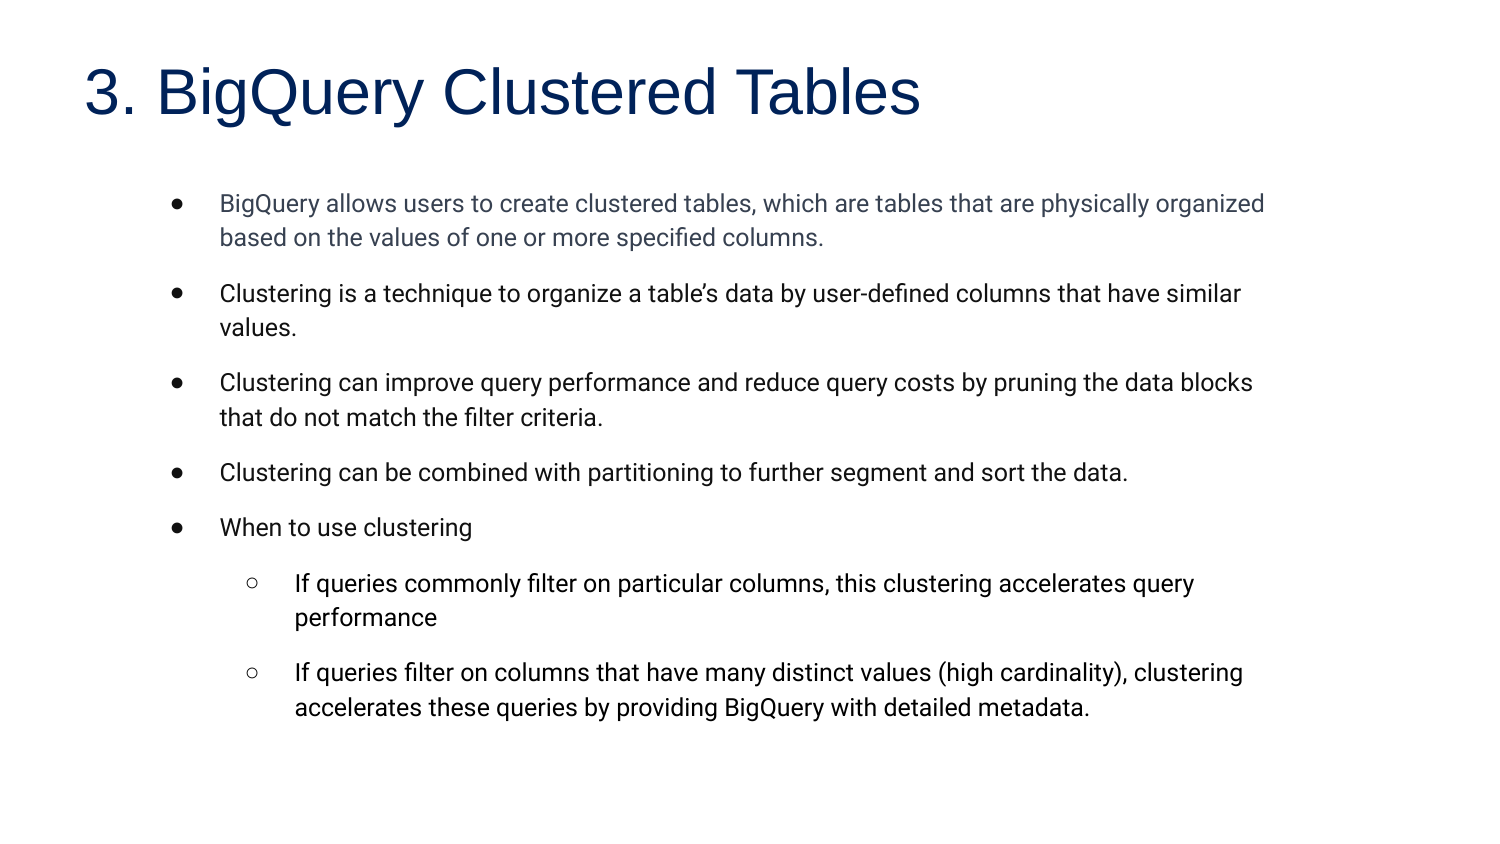

# 3. BigQuery Clustered Tables
BigQuery allows users to create clustered tables, which are tables that are physically organized based on the values of one or more specified columns.
Clustering is a technique to organize a table’s data by user-defined columns that have similar values.
Clustering can improve query performance and reduce query costs by pruning the data blocks that do not match the filter criteria.
Clustering can be combined with partitioning to further segment and sort the data.
When to use clustering
If queries commonly filter on particular columns, this clustering accelerates query performance
If queries filter on columns that have many distinct values (high cardinality), clustering accelerates these queries by providing BigQuery with detailed metadata.